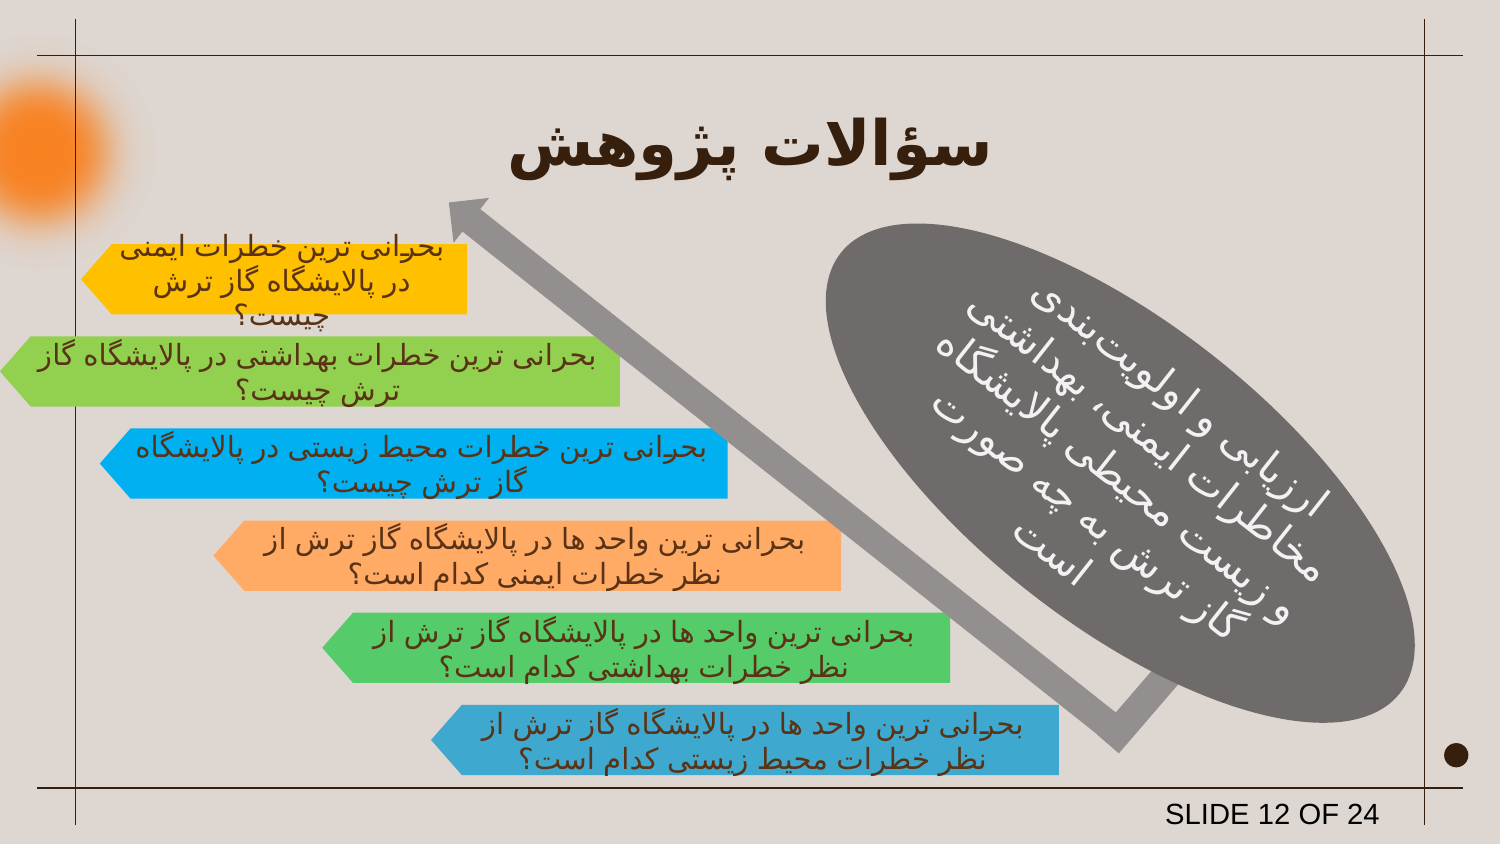

# سؤالات پژوهش
ارزیابی و اولویت‌بندی مخاطرات ایمنی، بهداشتی و زیست محیطی پالایشگاه گاز ترش به چه صورت است
بحرانی ترین خطرات ایمنی در پالایشگاه گاز ترش چیست؟
بحرانی ترین خطرات بهداشتی در پالایشگاه گاز ترش چیست؟
بحرانی ترین خطرات محیط زیستی در پالایشگاه گاز ترش چیست؟

بحرانی ترین واحد ها در پالایشگاه گاز ترش از نظر خطرات ایمنی کدام است؟
بحرانی ترین واحد ها در پالایشگاه گاز ترش از نظر خطرات بهداشتی کدام است؟
بحرانی ترین واحد ها در پالایشگاه گاز ترش از نظر خطرات محیط زیستی کدام است؟